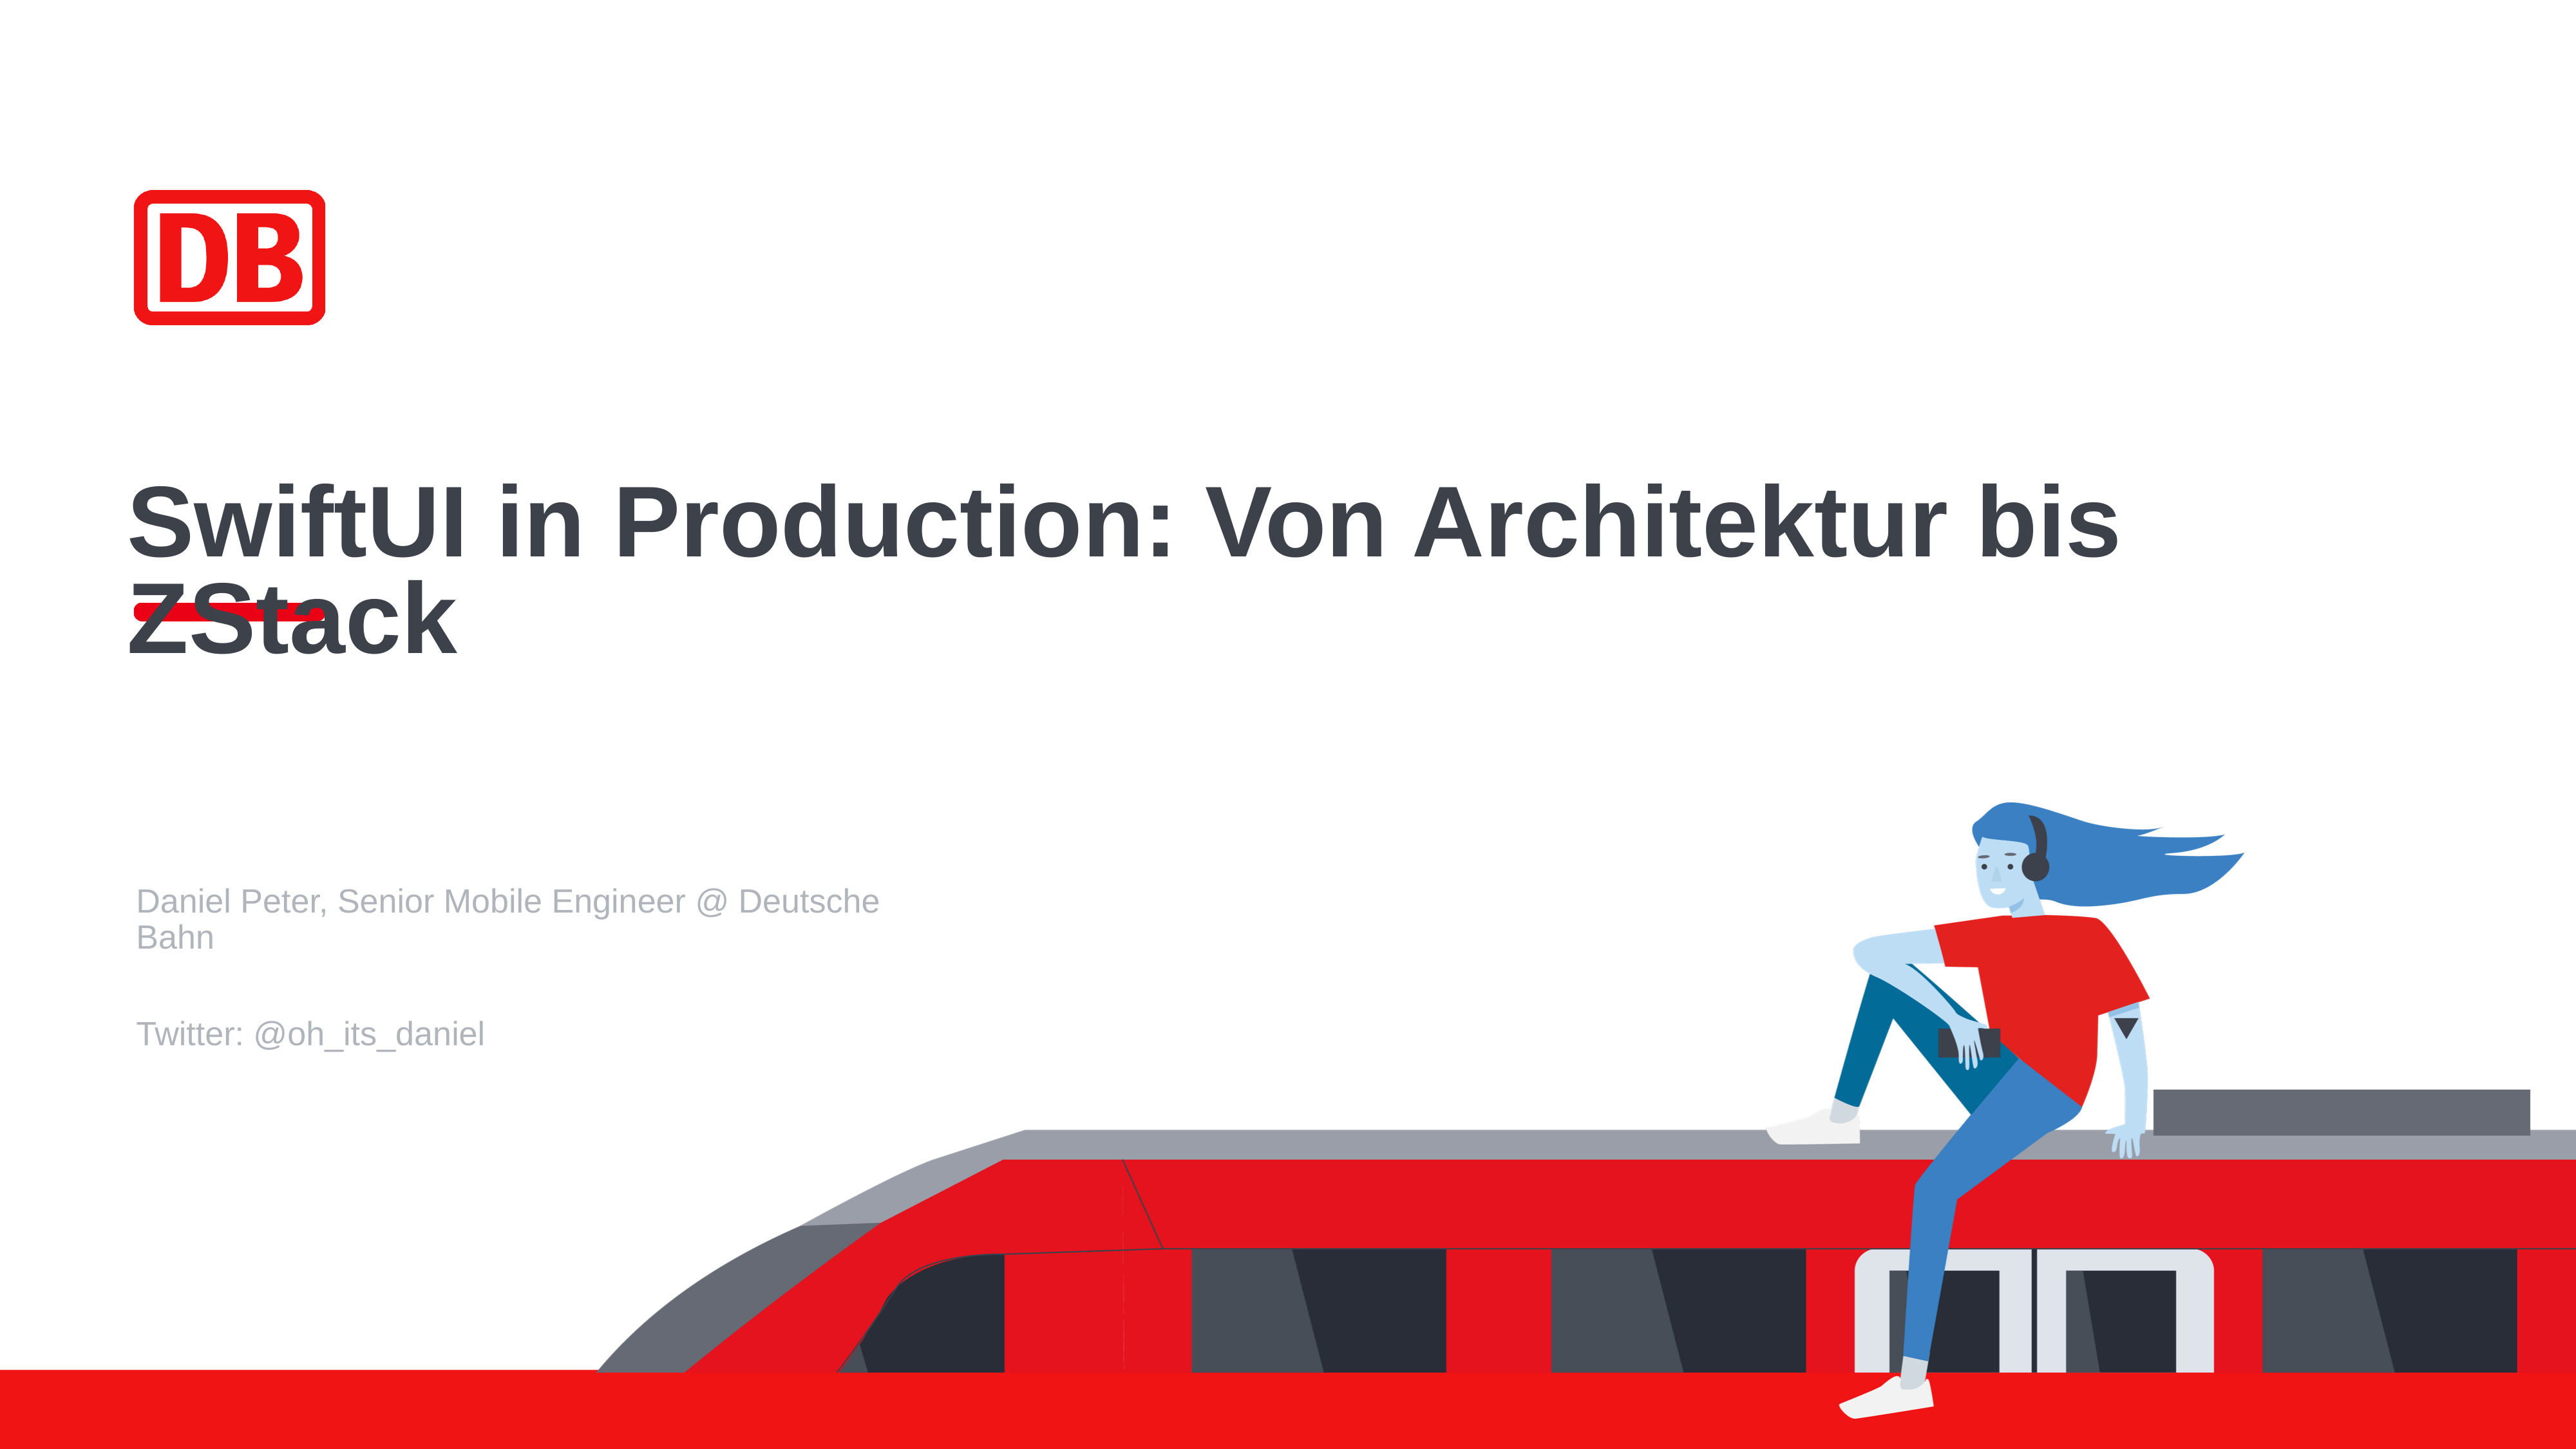

# SwiftUI in Production: Von Architektur bis ZStack
Daniel Peter, Senior Mobile Engineer @ Deutsche Bahn
Twitter: @oh_its_daniel